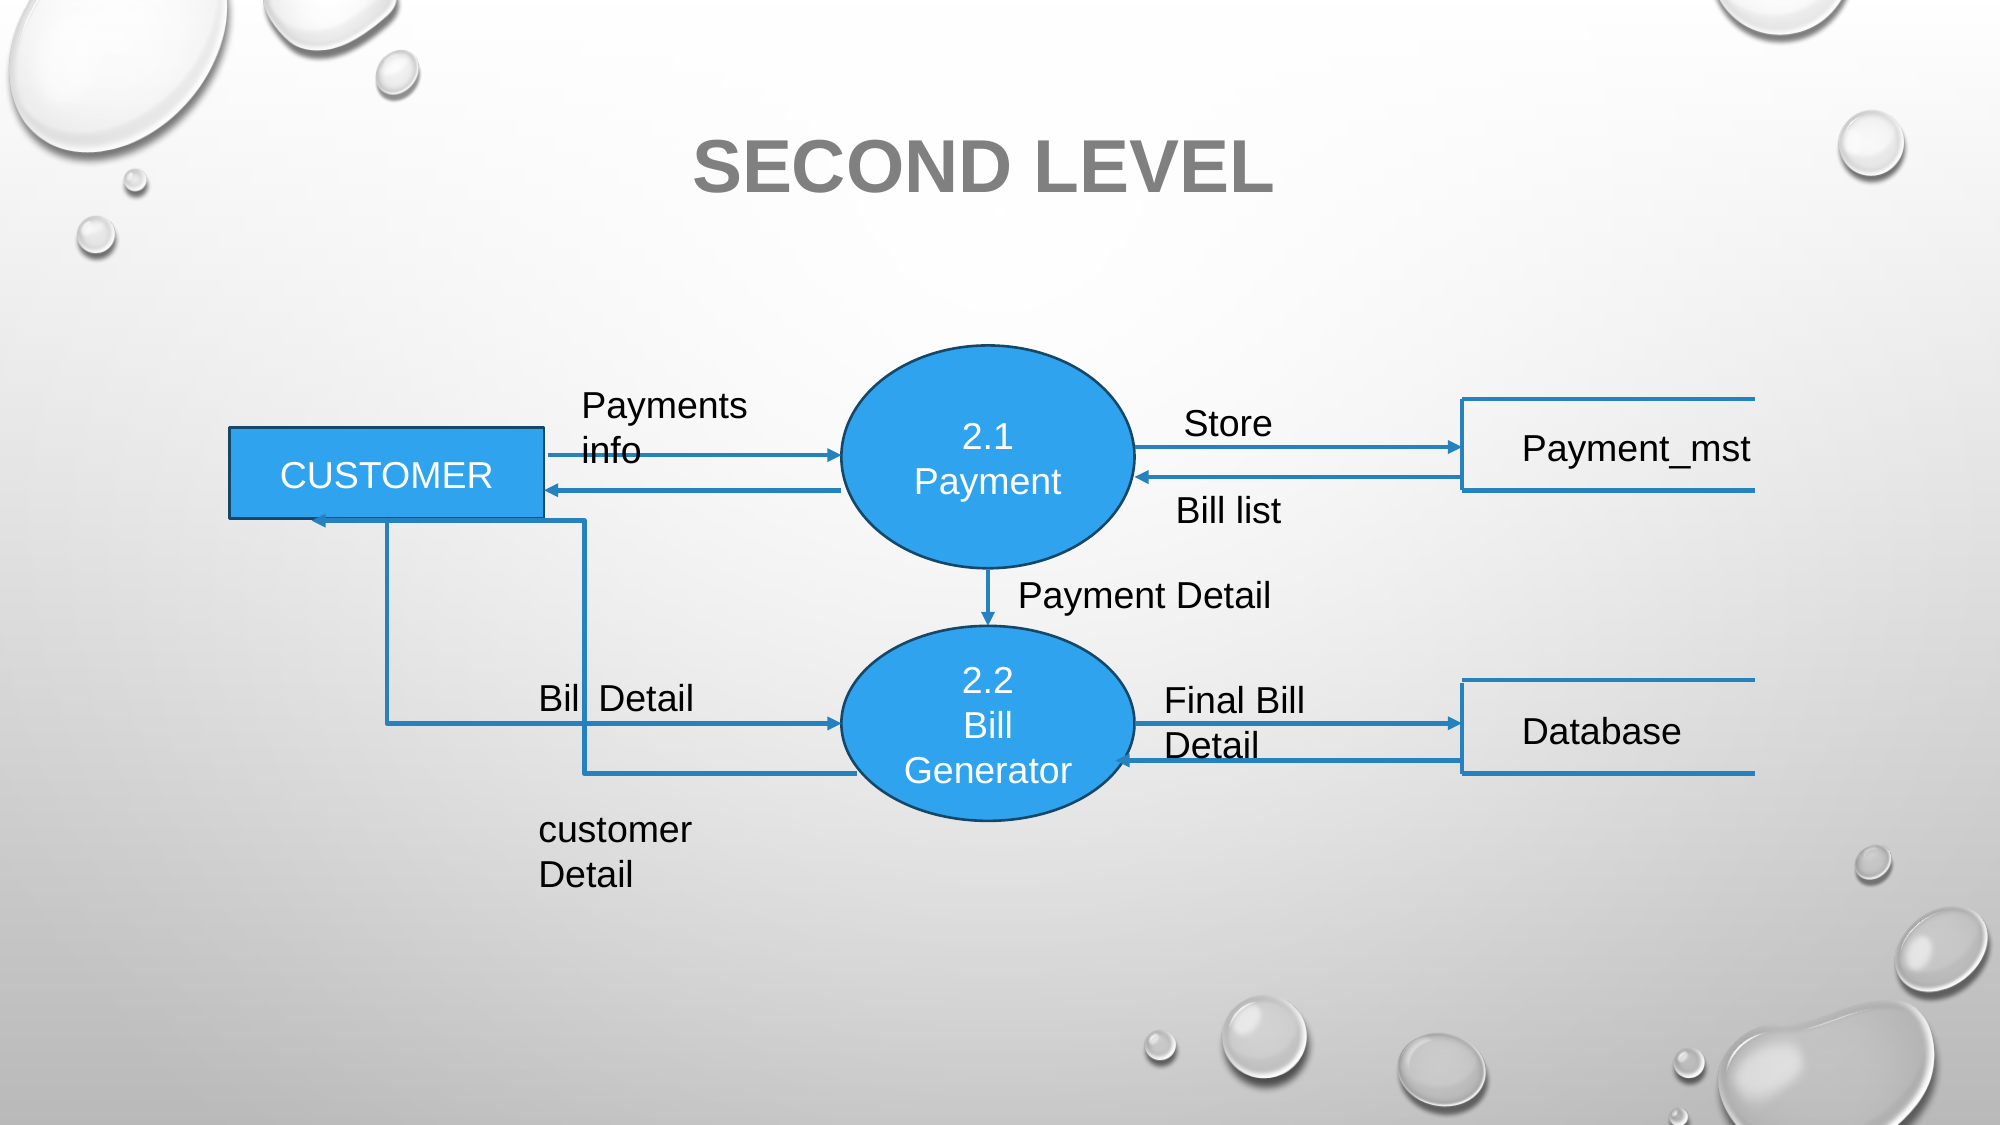

SECOND LEVEL
2.1
Payment
Payments info
Store
Payment_mst
CUSTOMER
Bill list
Payment Detail
2.2
Bill Generator
Bill Detail
Final Bill Detail
Database
customer Detail